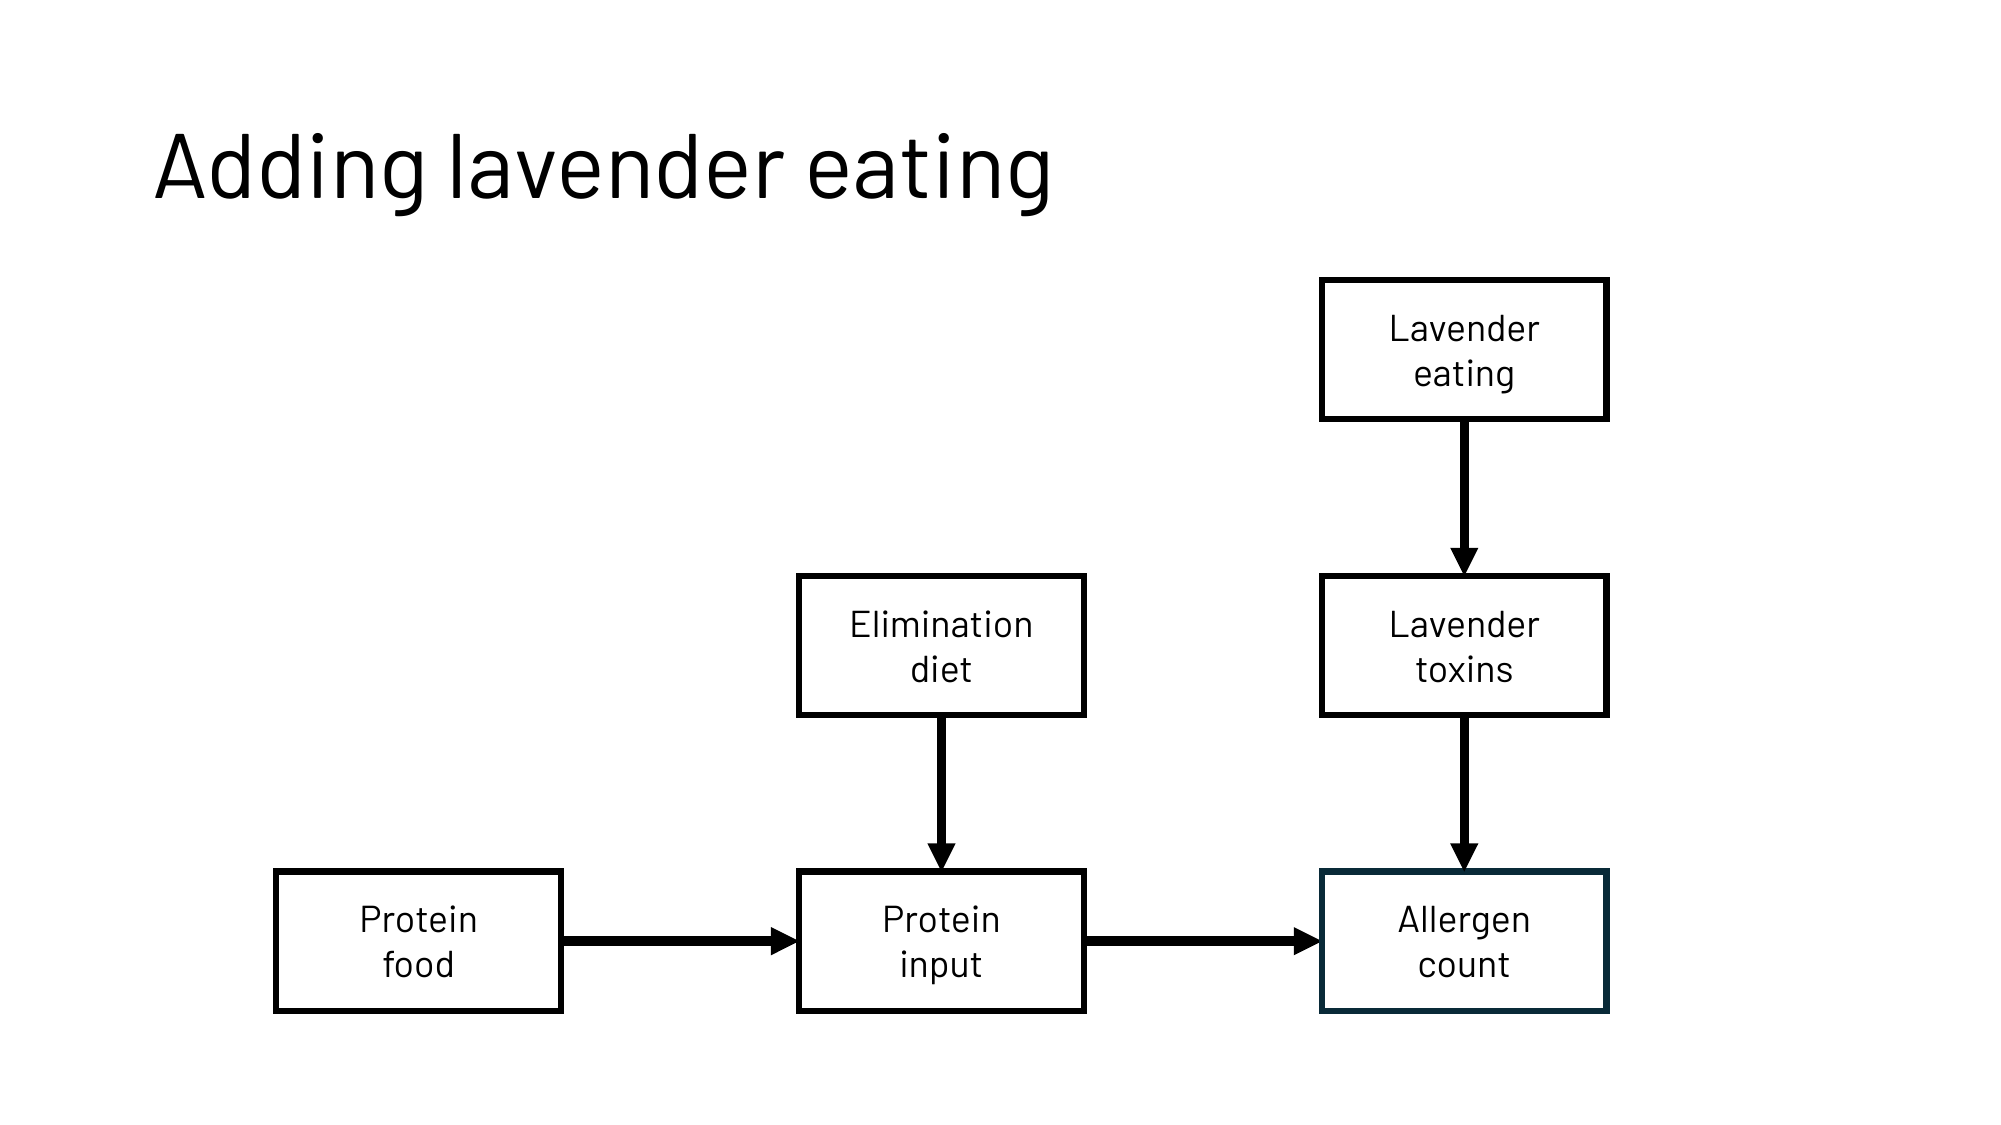

# Adding lavender eating

Lavender eating

Elimination diet
Lavender toxins

Allergen count
Protein food
Protein input